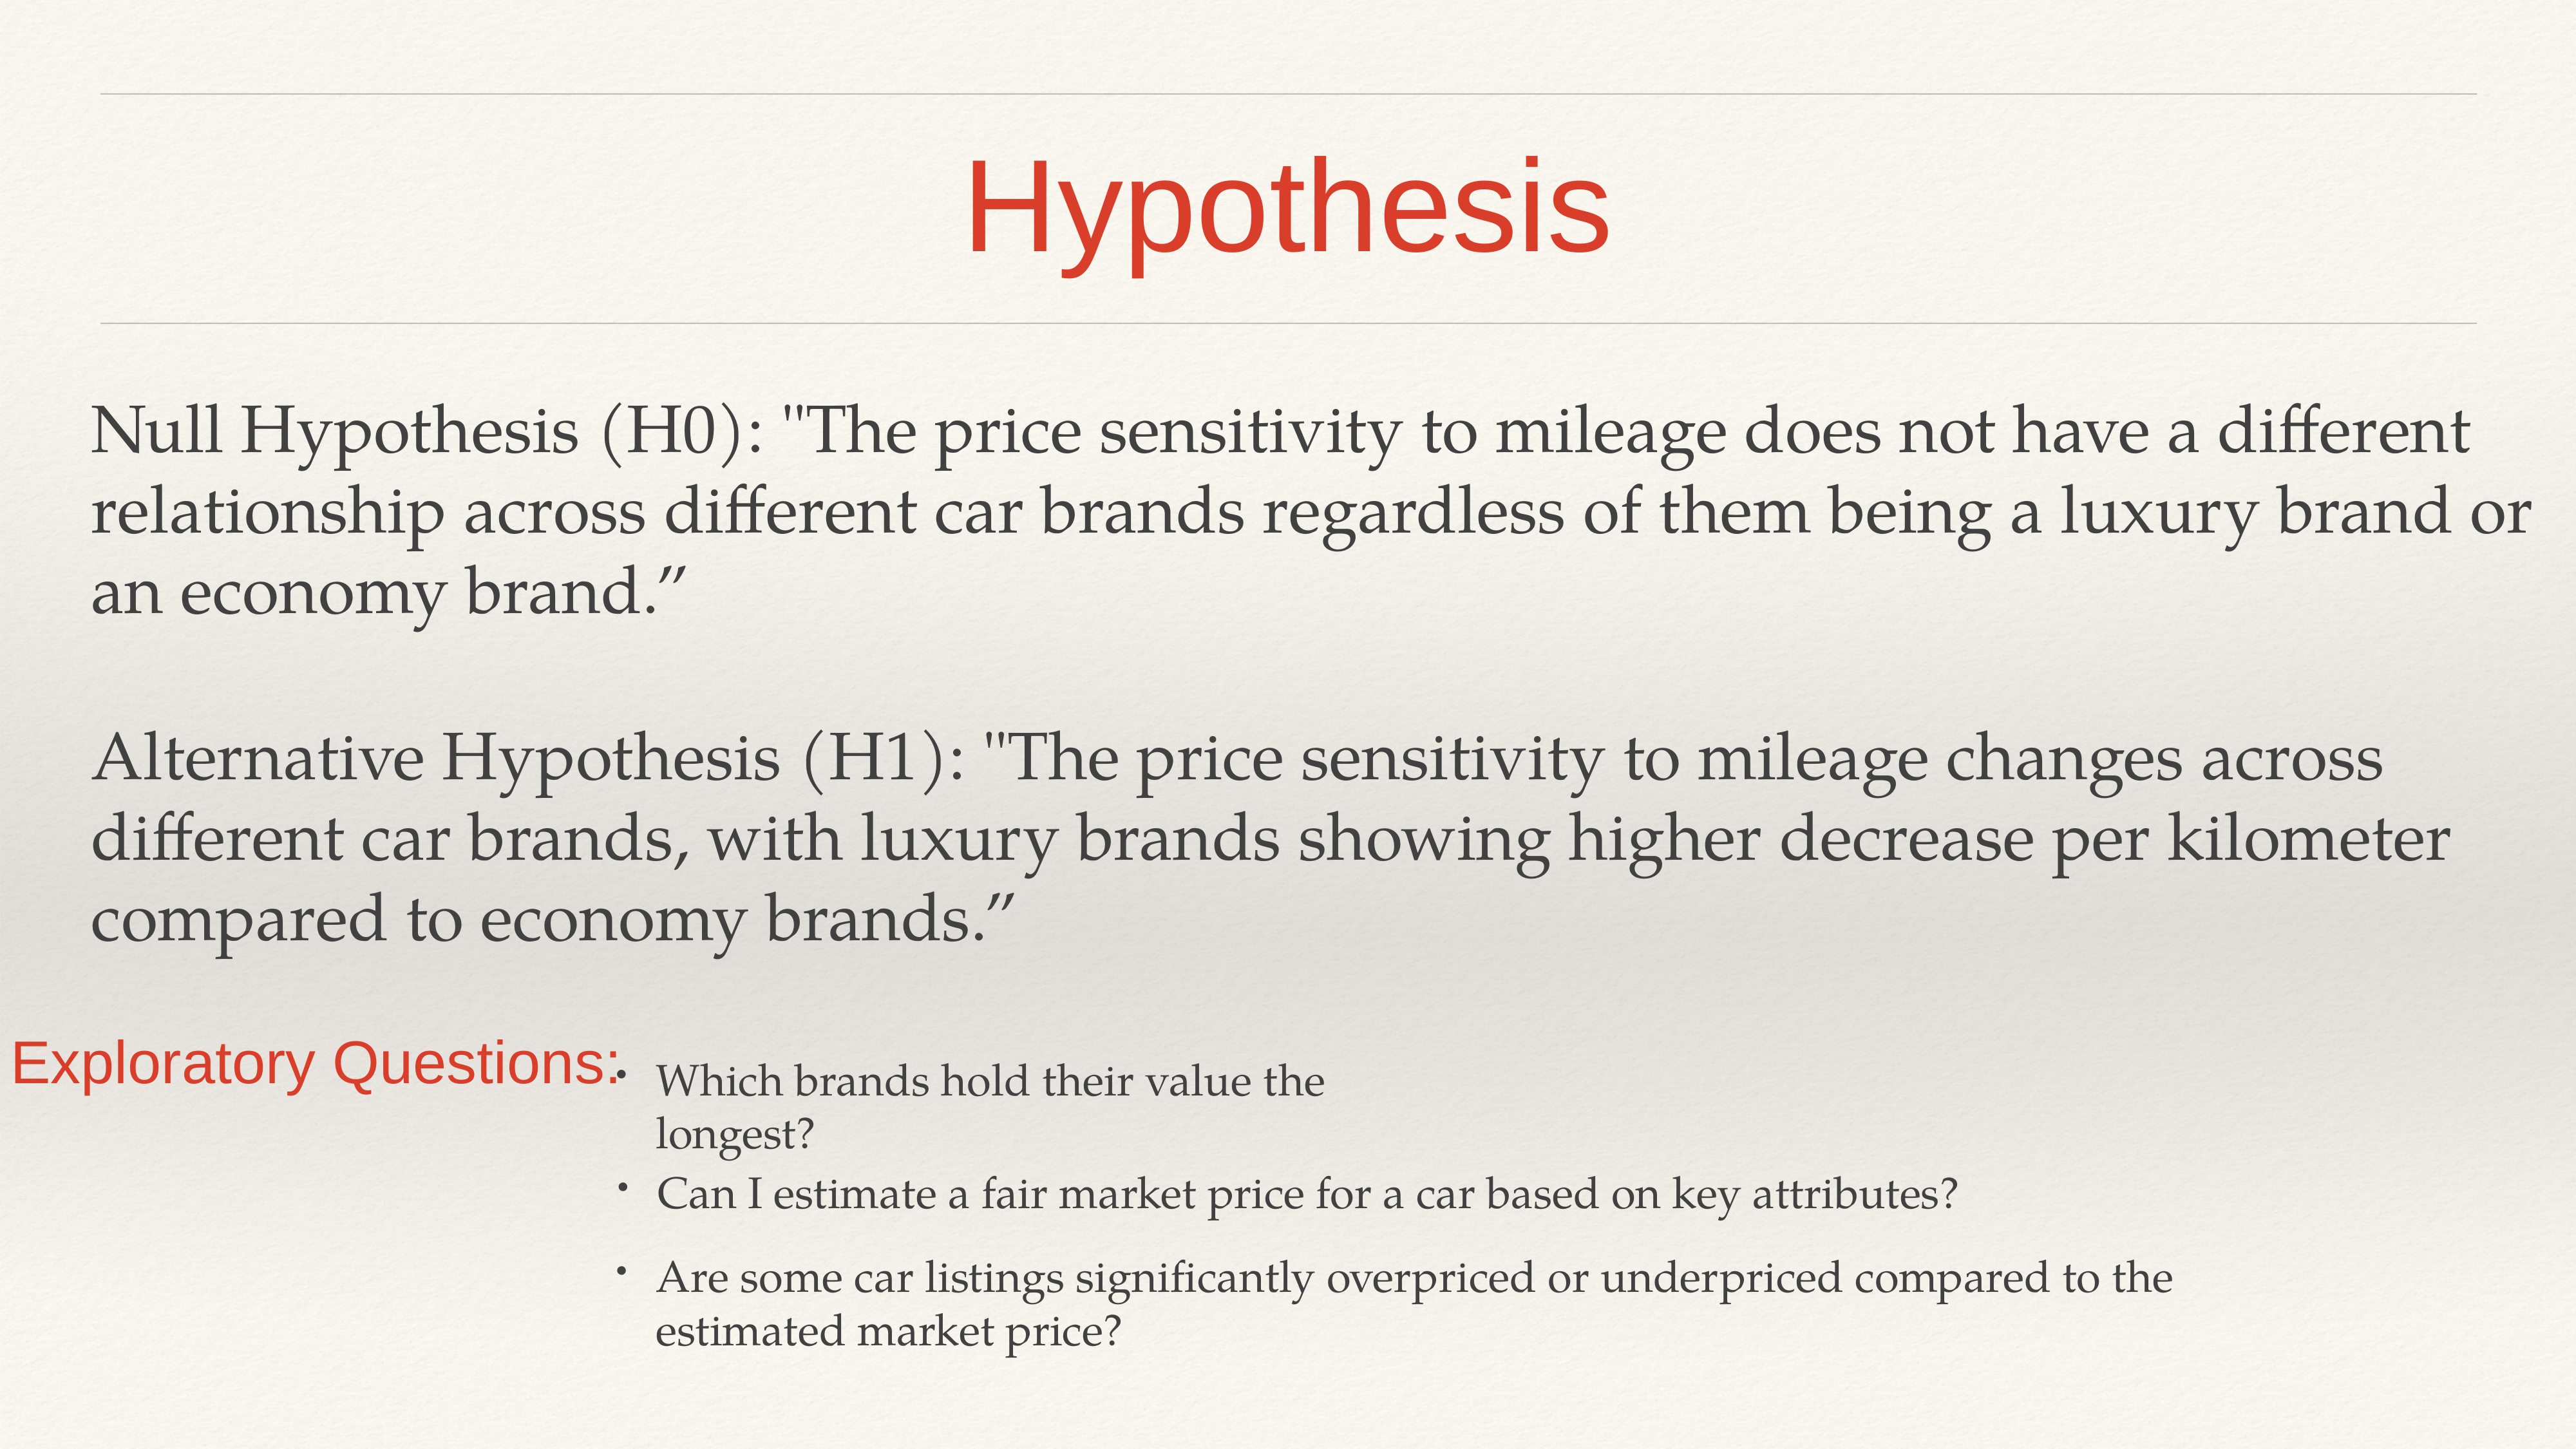

# Hypothesis
Null Hypothesis (H0): "The price sensitivity to mileage does not have a different relationship across different car brands regardless of them being a luxury brand or an economy brand.”
Alternative Hypothesis (H1): "The price sensitivity to mileage changes across different car brands, with luxury brands showing higher decrease per kilometer compared to economy brands.”
Exploratory Questions:
Which brands hold their value the longest?
Can I estimate a fair market price for a car based on key attributes?
Are some car listings significantly overpriced or underpriced compared to the estimated market price?